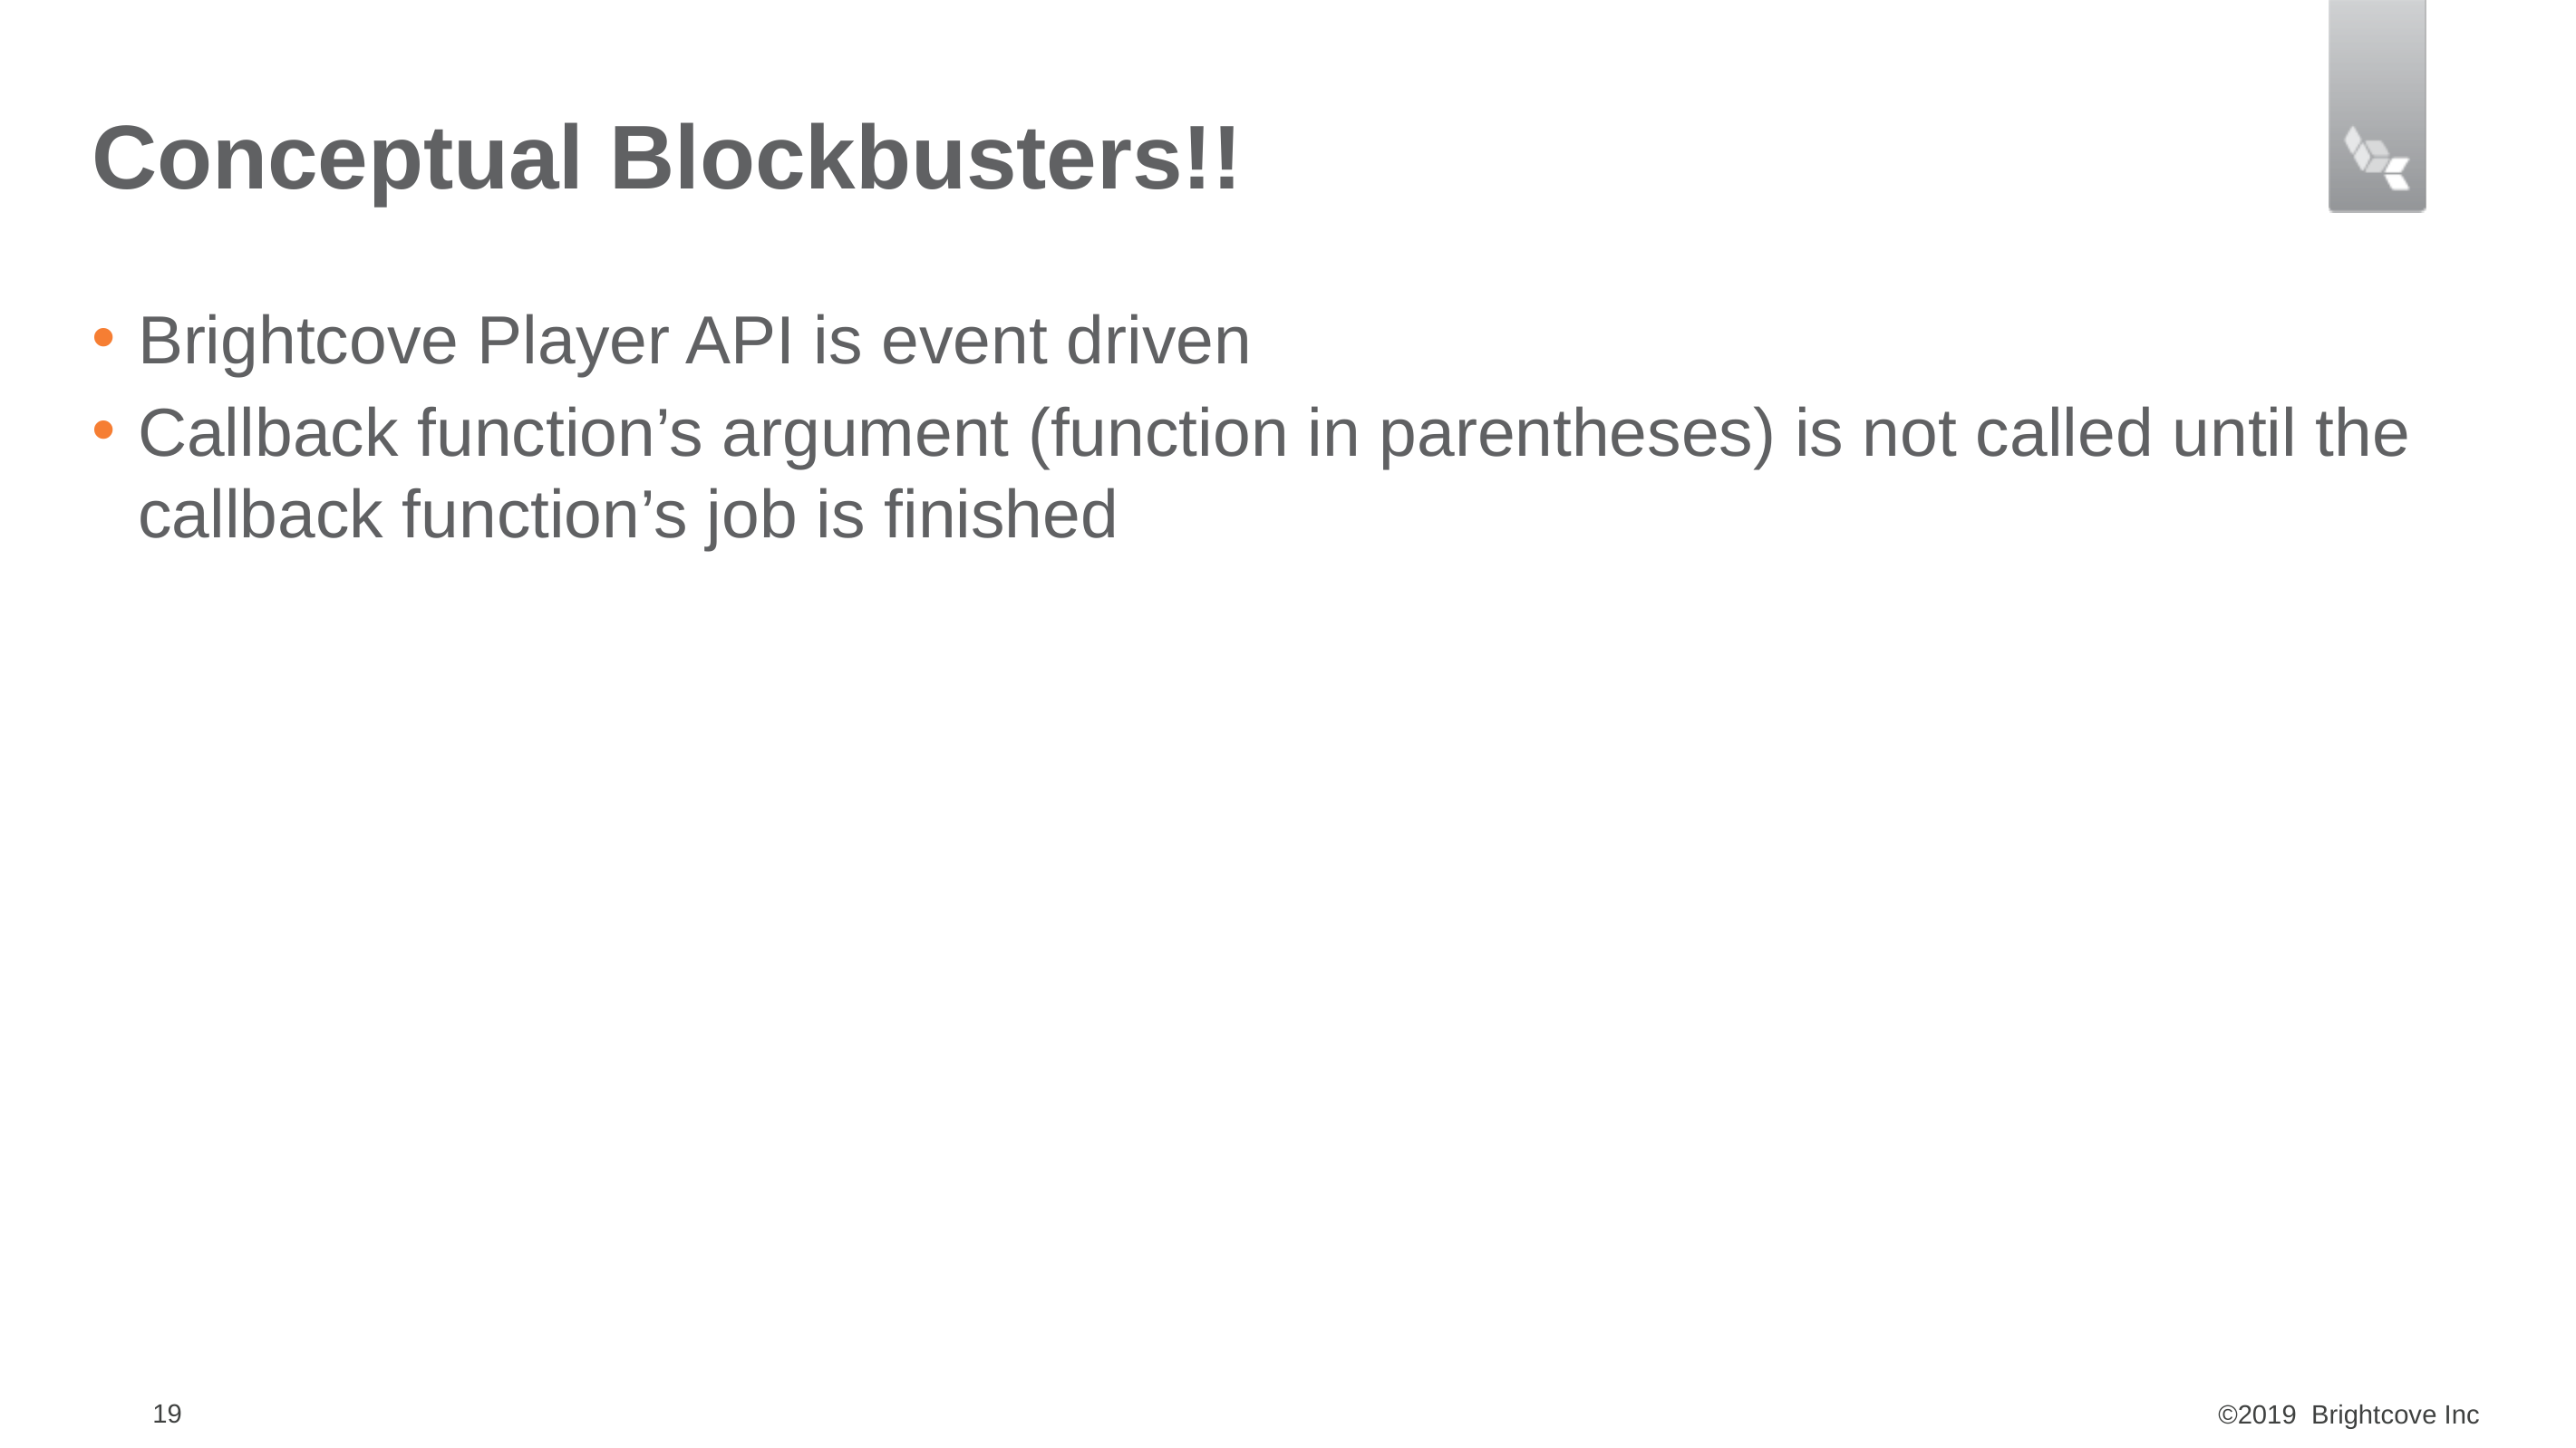

# Conceptual Blockbusters!!
Brightcove Player API is event driven
Callback function’s argument (function in parentheses) is not called until the callback function’s job is finished
19